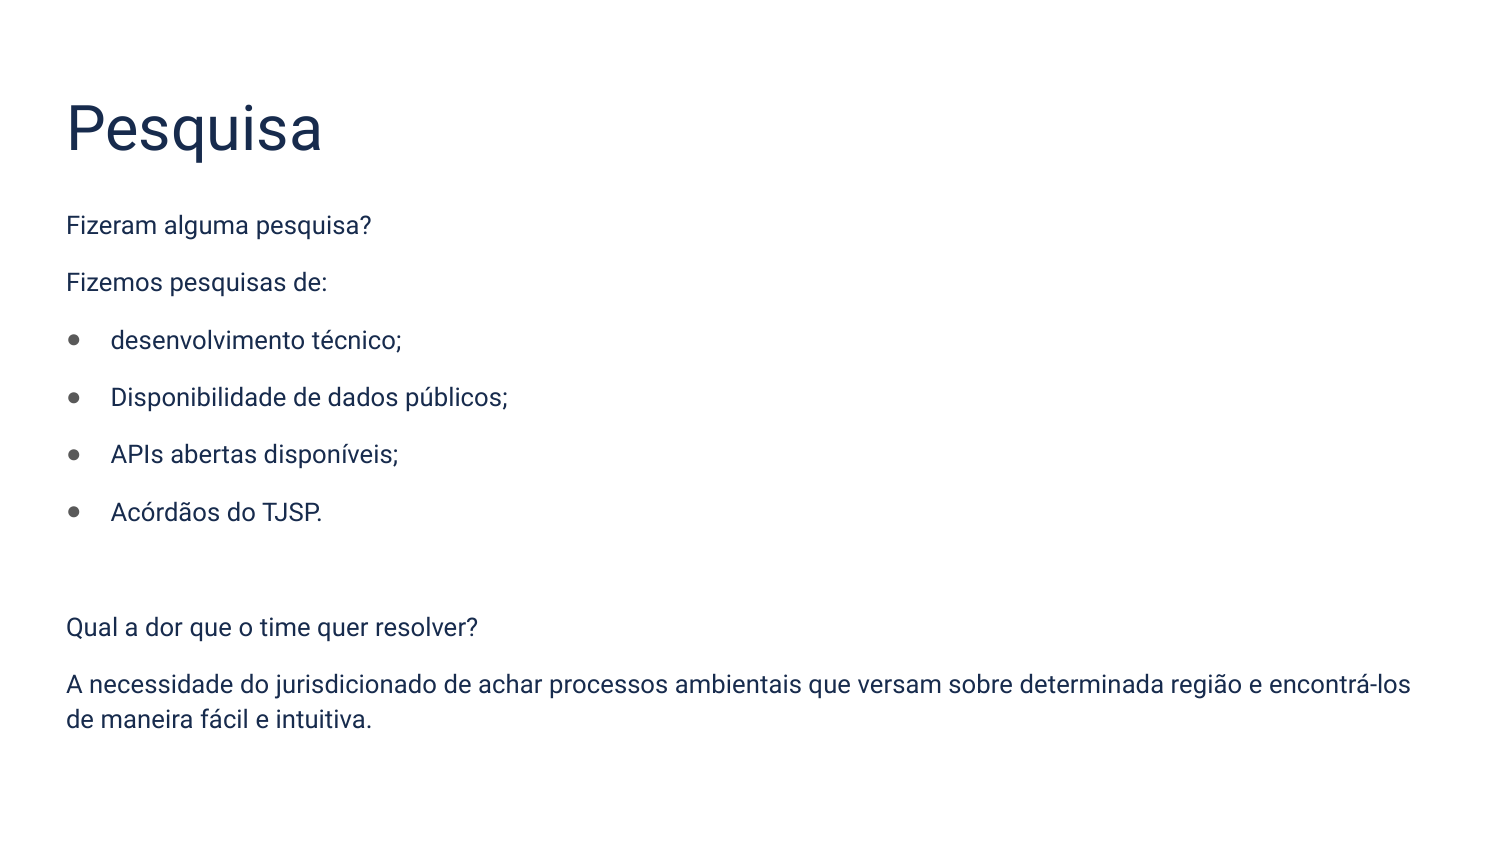

# Pesquisa
Fizeram alguma pesquisa?
Fizemos pesquisas de:
desenvolvimento técnico;
Disponibilidade de dados públicos;
APIs abertas disponíveis;
Acórdãos do TJSP.

Qual a dor que o time quer resolver?
A necessidade do jurisdicionado de achar processos ambientais que versam sobre determinada região e encontrá-los de maneira fácil e intuitiva.